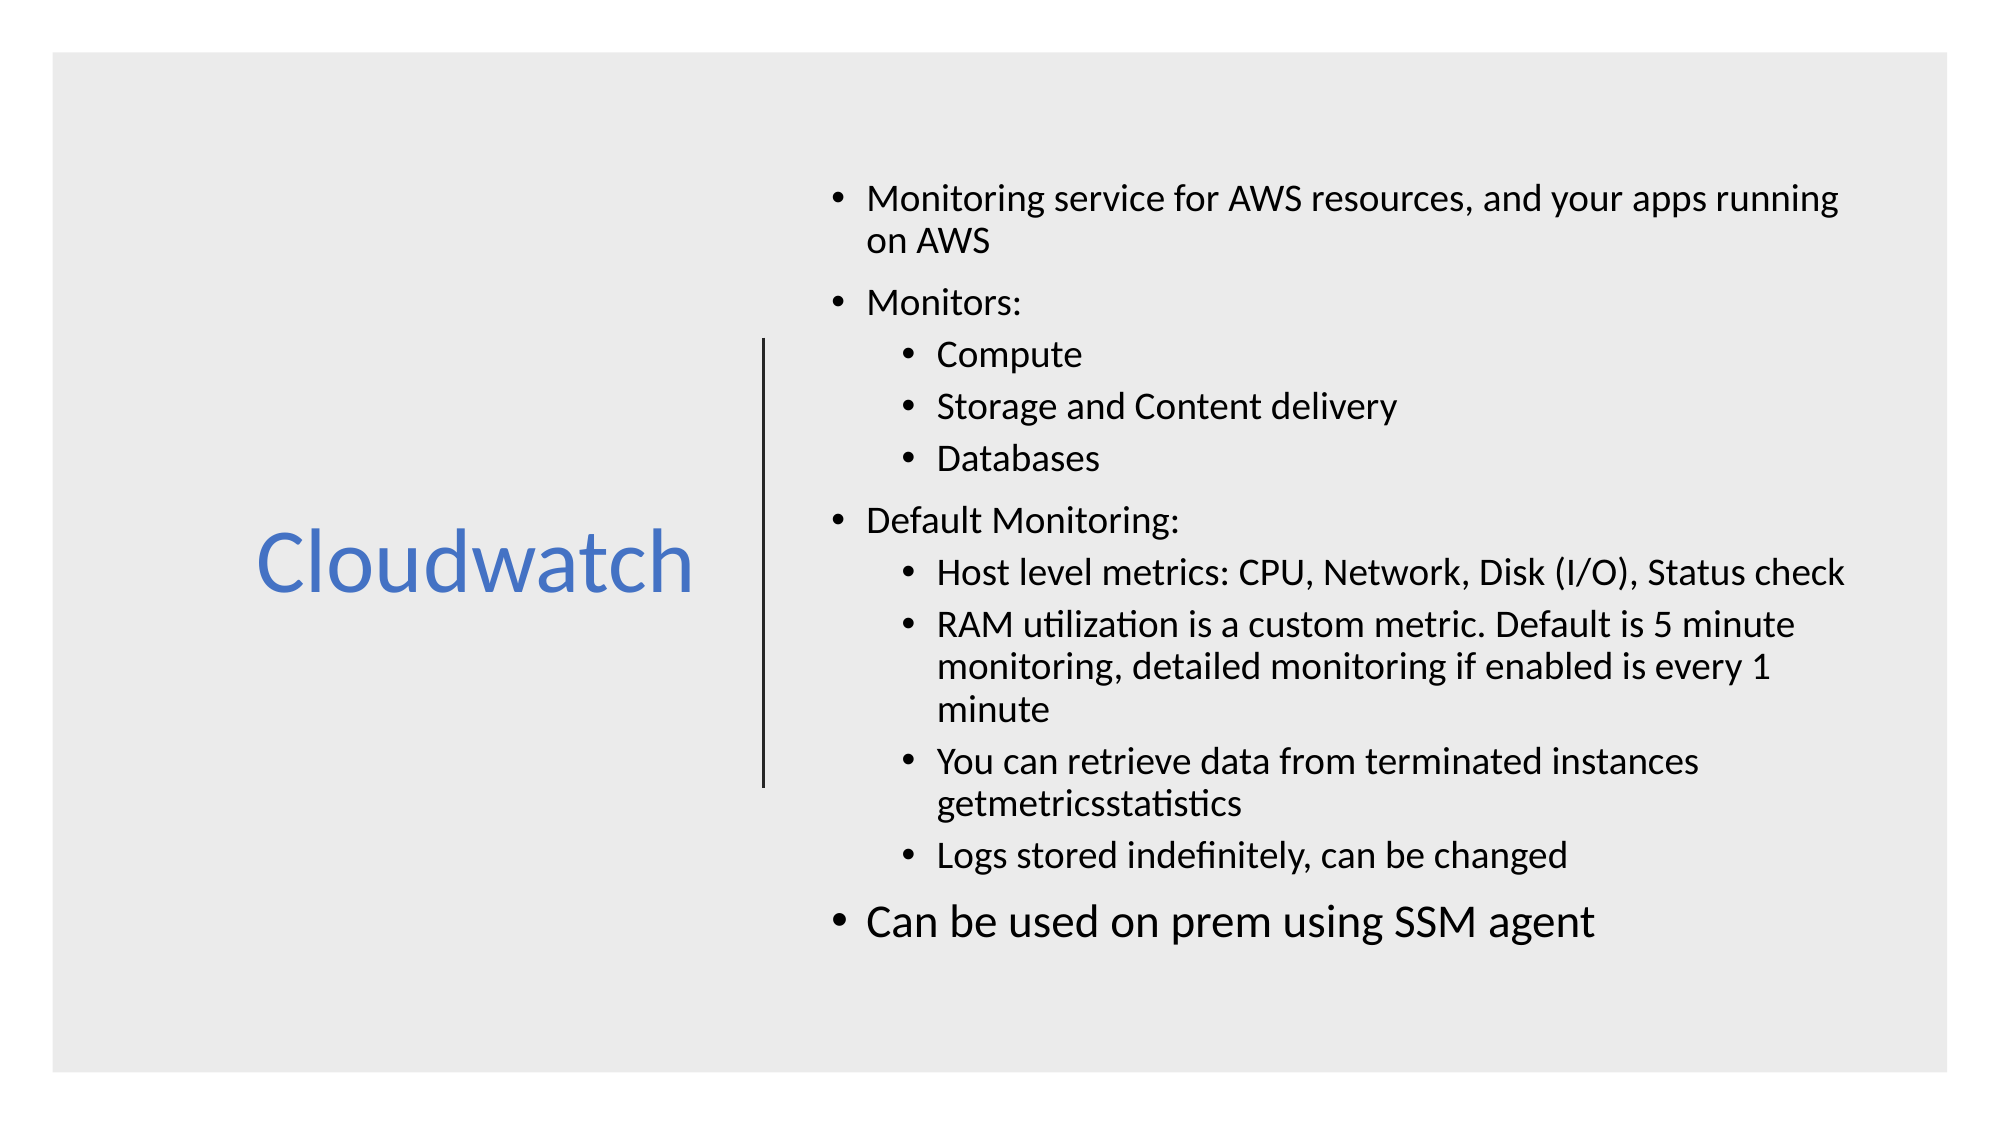

# Cloudwatch
Monitoring service for AWS resources, and your apps running on AWS
Monitors:
Compute
Storage and Content delivery
Databases
Default Monitoring:
Host level metrics: CPU, Network, Disk (I/O), Status check
RAM utilization is a custom metric. Default is 5 minute monitoring, detailed monitoring if enabled is every 1 minute
You can retrieve data from terminated instances getmetricsstatistics
Logs stored indefinitely, can be changed
Can be used on prem using SSM agent